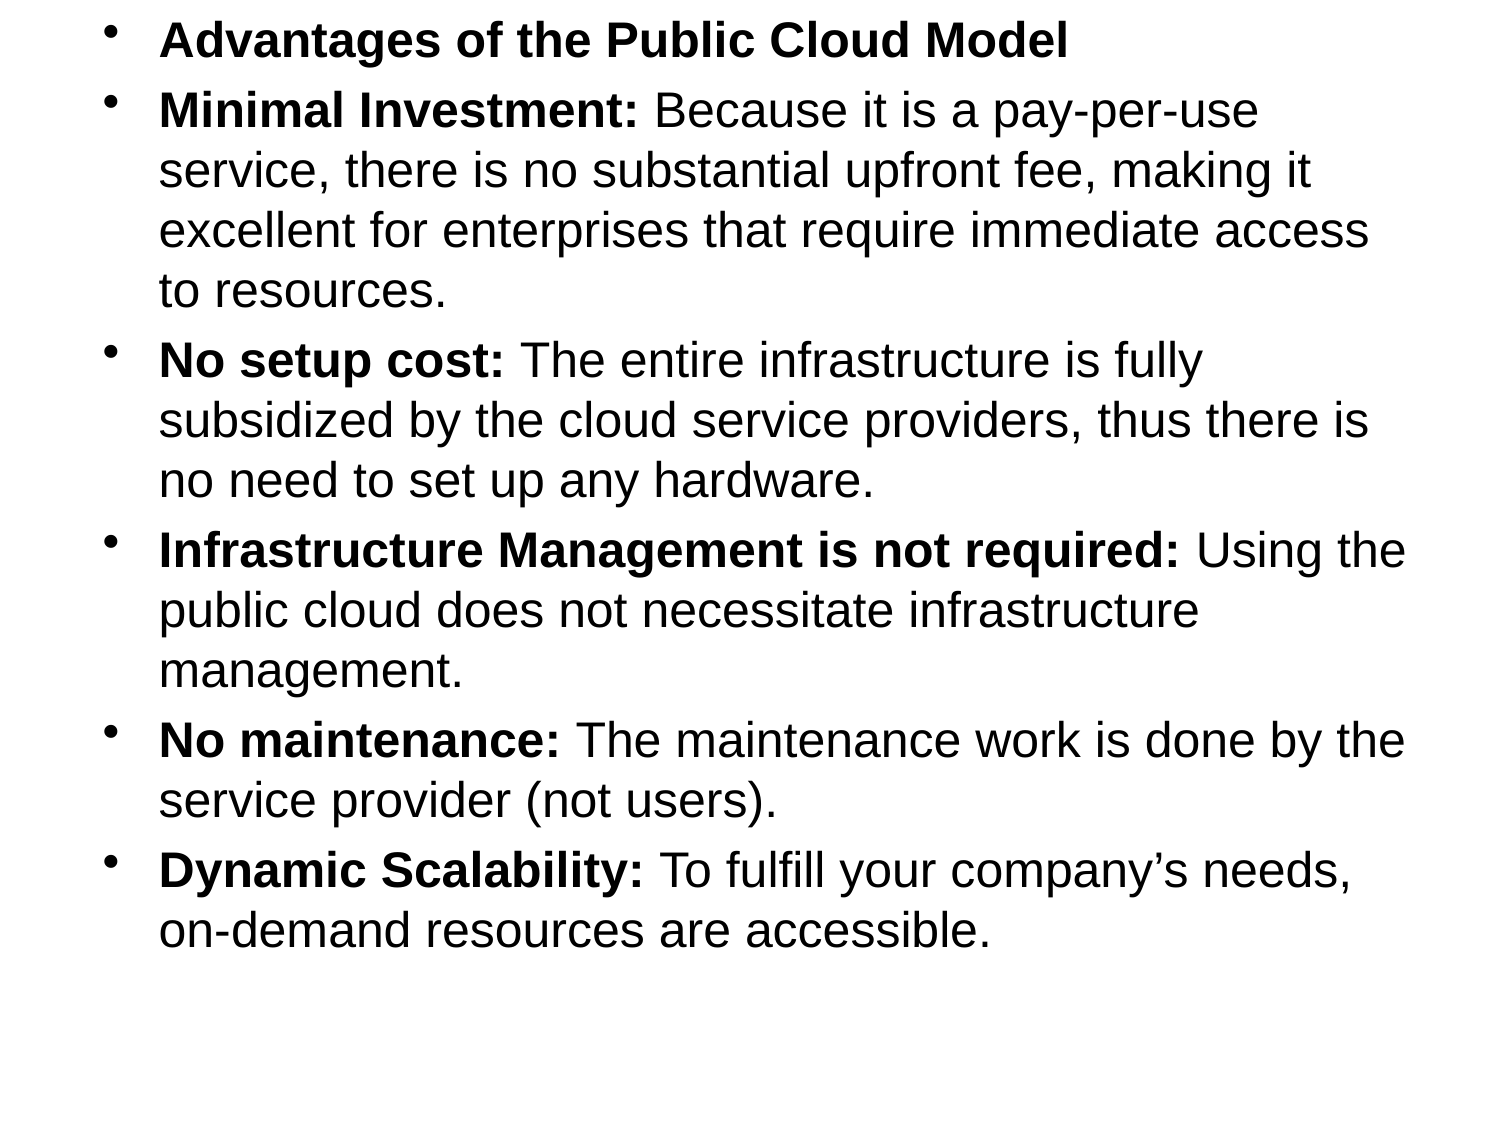

Advantages of the Public Cloud Model
Minimal Investment: Because it is a pay-per-use service, there is no substantial upfront fee, making it excellent for enterprises that require immediate access to resources.
No setup cost: The entire infrastructure is fully subsidized by the cloud service providers, thus there is no need to set up any hardware.
Infrastructure Management is not required: Using the public cloud does not necessitate infrastructure management.
No maintenance: The maintenance work is done by the service provider (not users).
Dynamic Scalability: To fulfill your company’s needs, on-demand resources are accessible.